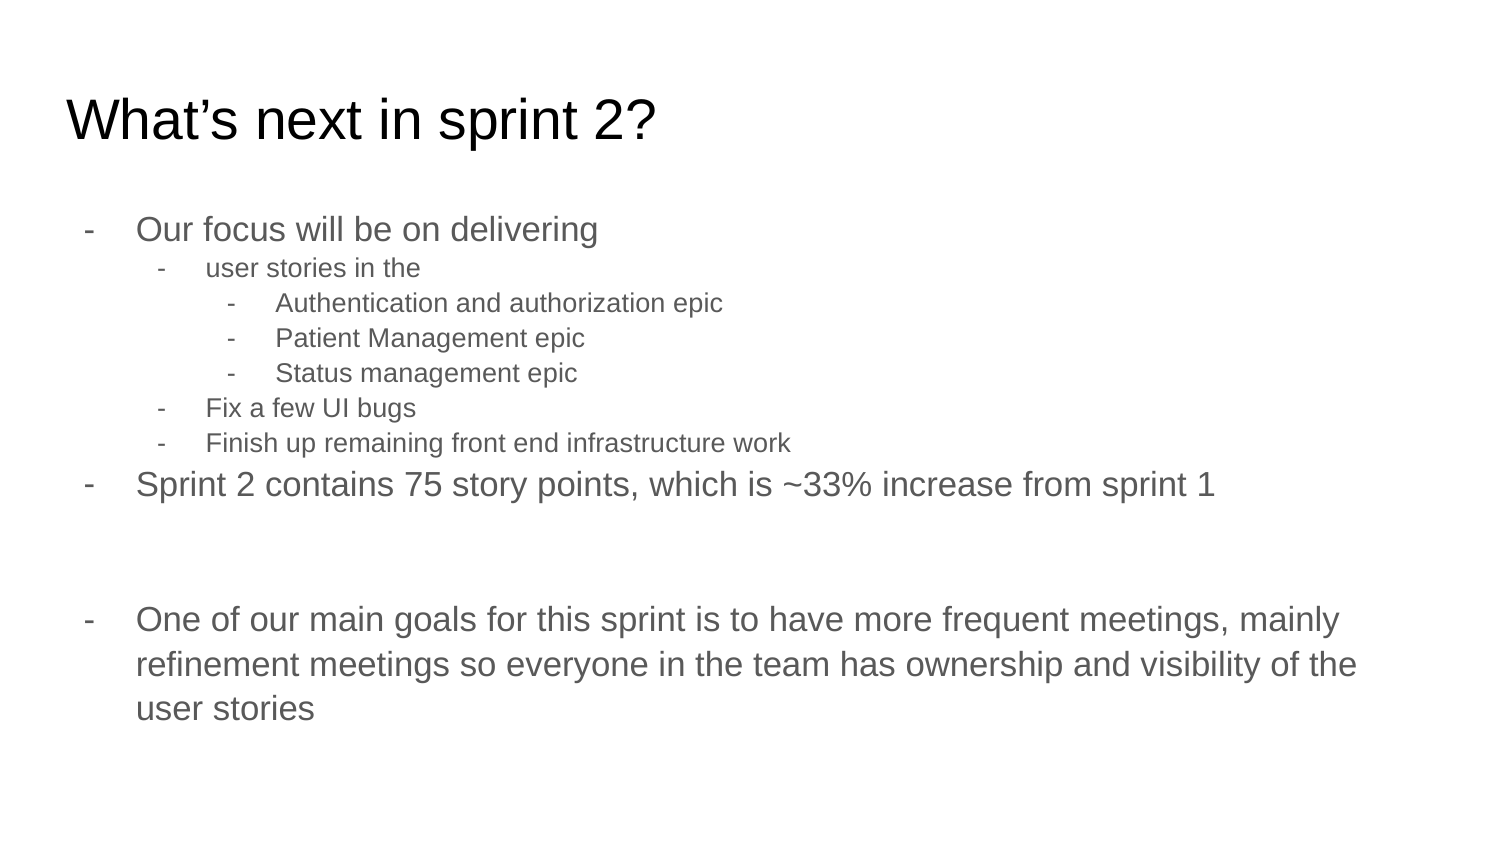

# What’s next in sprint 2?
Our focus will be on delivering
user stories in the
Authentication and authorization epic
Patient Management epic
Status management epic
Fix a few UI bugs
Finish up remaining front end infrastructure work
Sprint 2 contains 75 story points, which is ~33% increase from sprint 1

One of our main goals for this sprint is to have more frequent meetings, mainly refinement meetings so everyone in the team has ownership and visibility of the user stories